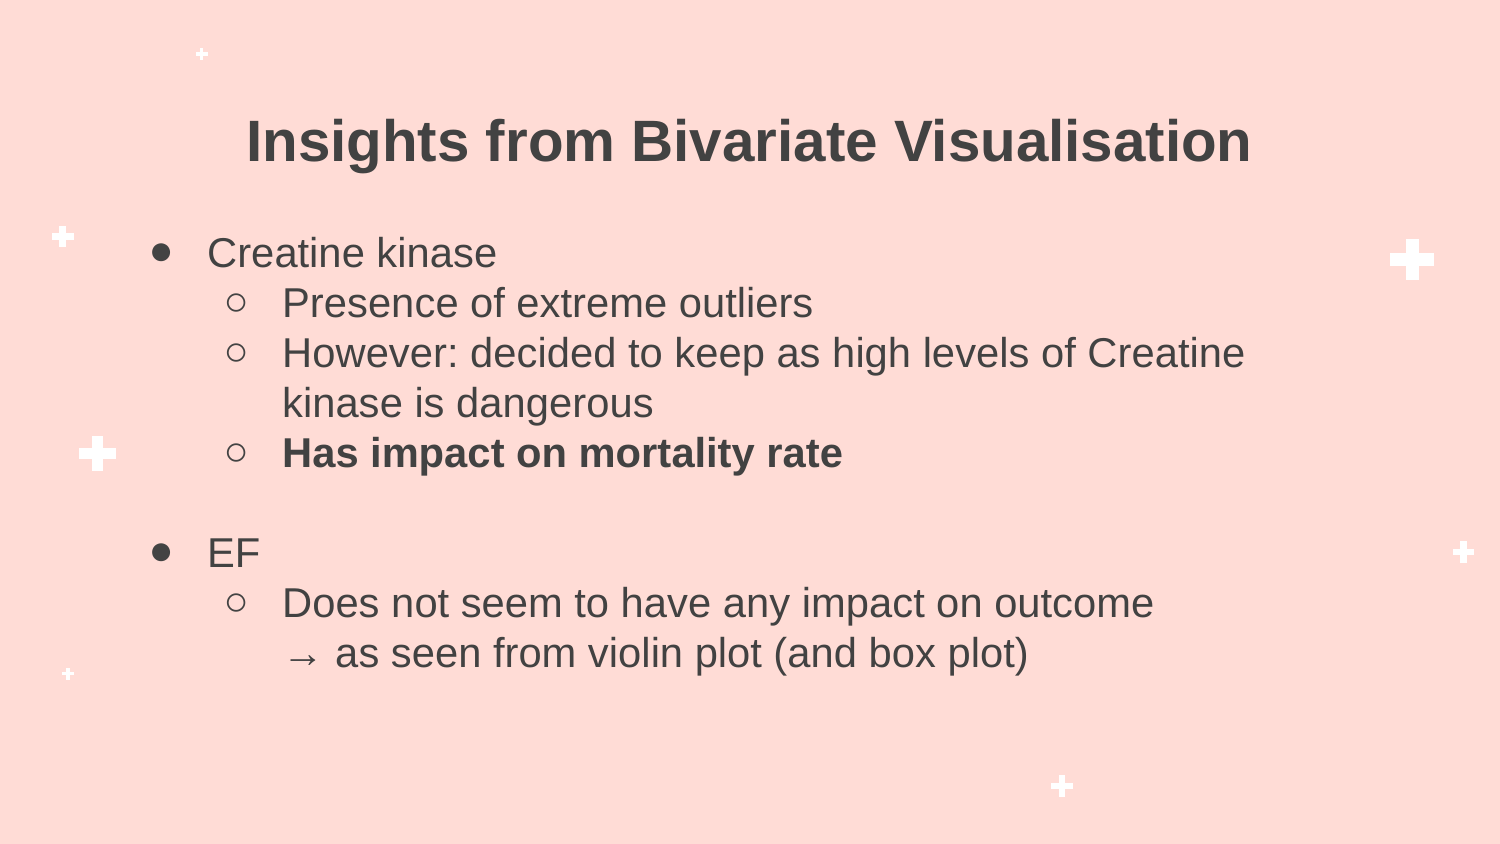

# Insights from Bivariate Visualisation
Creatine kinase
Presence of extreme outliers
However: decided to keep as high levels of Creatine kinase is dangerous
Has impact on mortality rate

EF
Does not seem to have any impact on outcome
→ as seen from violin plot (and box plot)